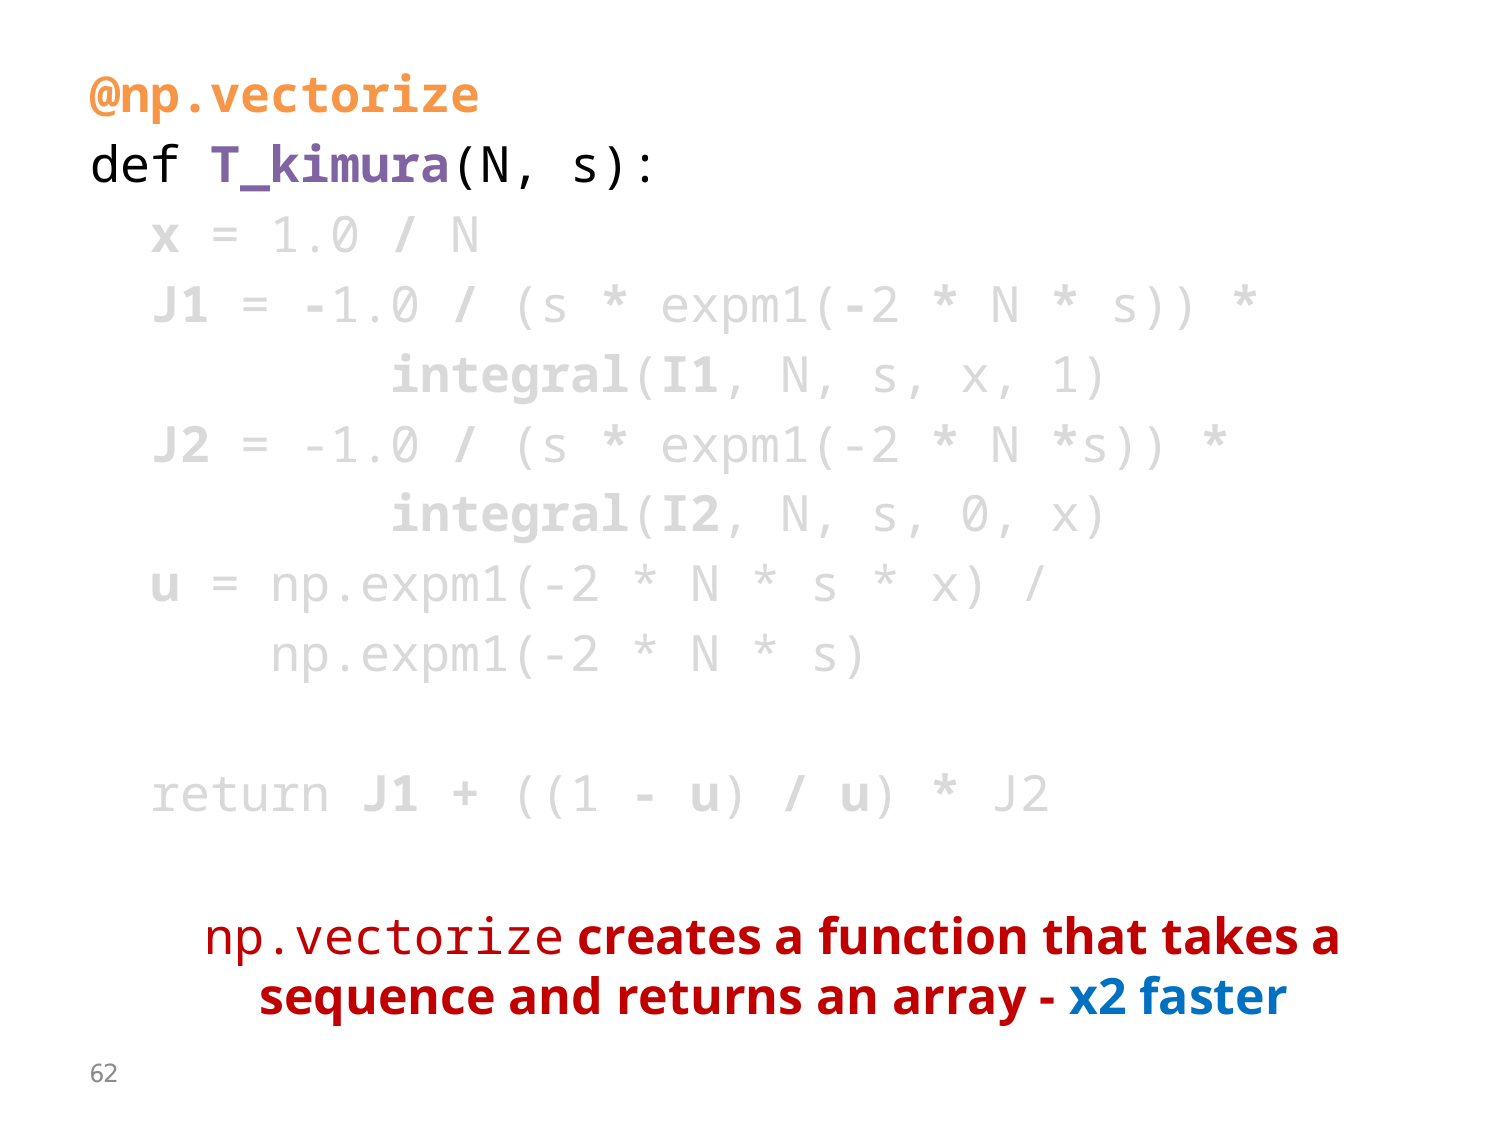

@np.vectorize
def T_kimura(N, s):
  x = 1.0 / N
  J1 = -1.0 / (s * expm1(-2 * N * s)) *
		integral(I1, N, s, x, 1)
  J2 = -1.0 / (s * expm1(-2 * N *s)) *
		integral(I2, N, s, 0, x)
  u = np.expm1(-2 * N * s * x) /
      np.expm1(-2 * N * s)

  return J1 + ((1 - u) / u) * J2
np.vectorize creates a function that takes a sequence and returns an array - x2 faster
62